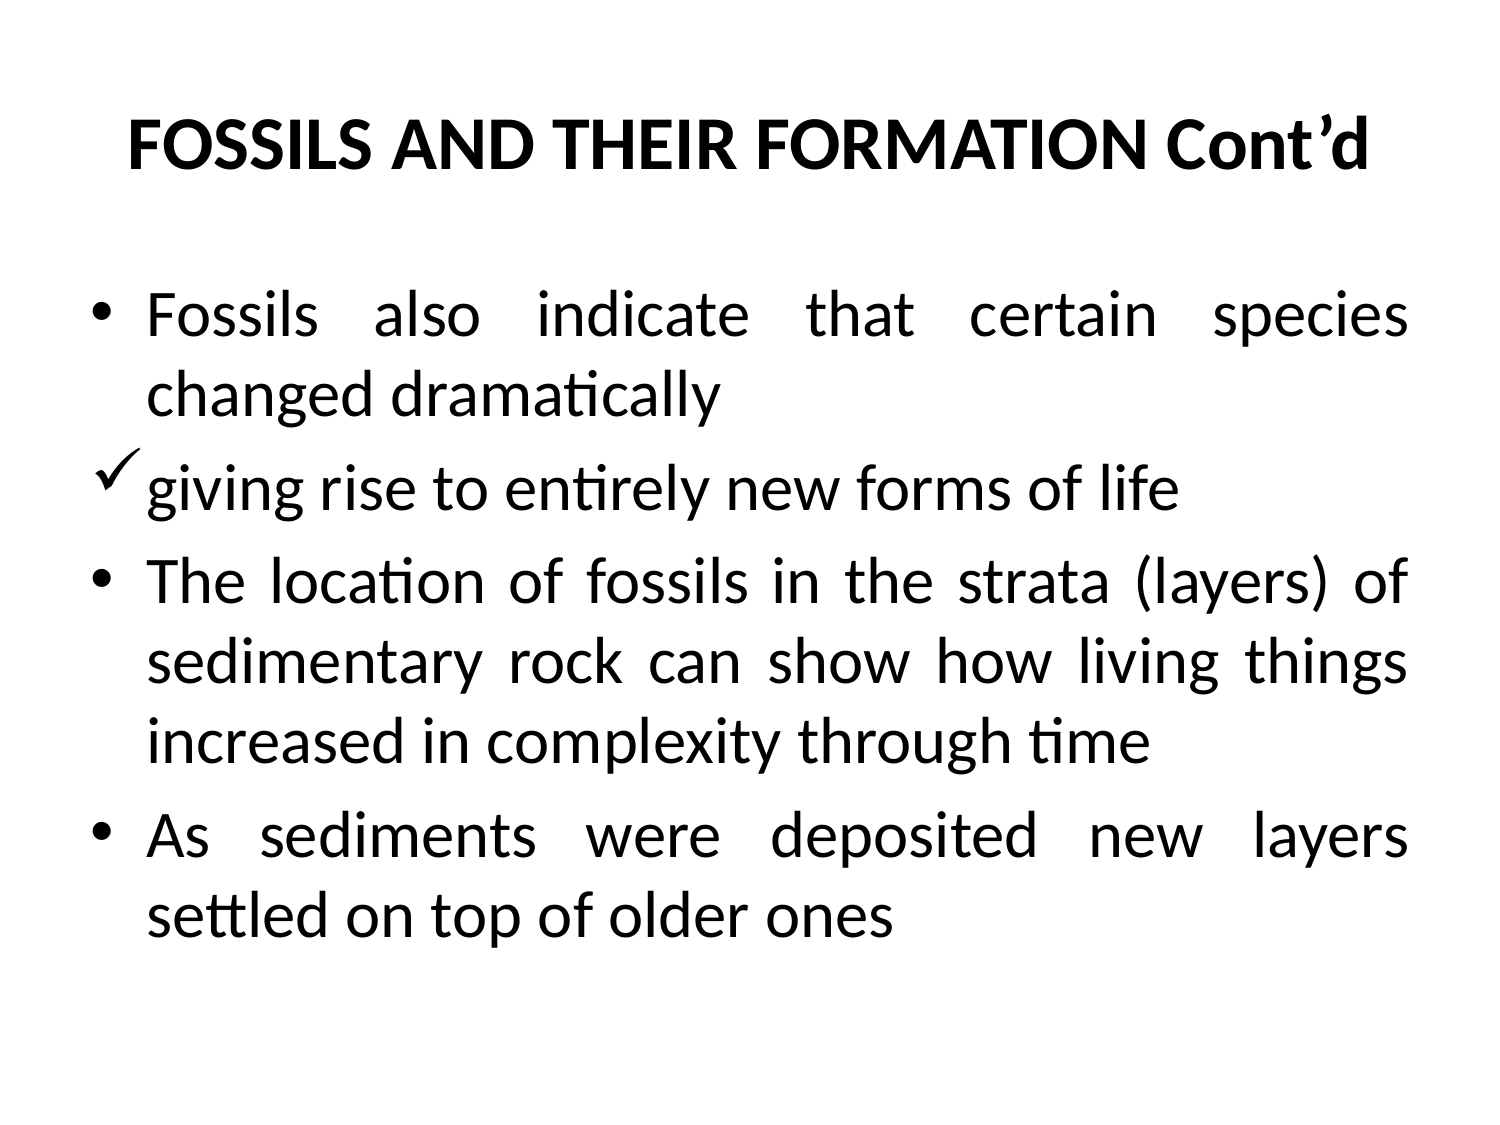

# FOSSILS AND THEIR FORMATION Cont’d
Fossils also indicate that certain species changed dramatically
giving rise to entirely new forms of life
The location of fossils in the strata (layers) of sedimentary rock can show how living things increased in complexity through time
As sediments were deposited new layers settled on top of older ones